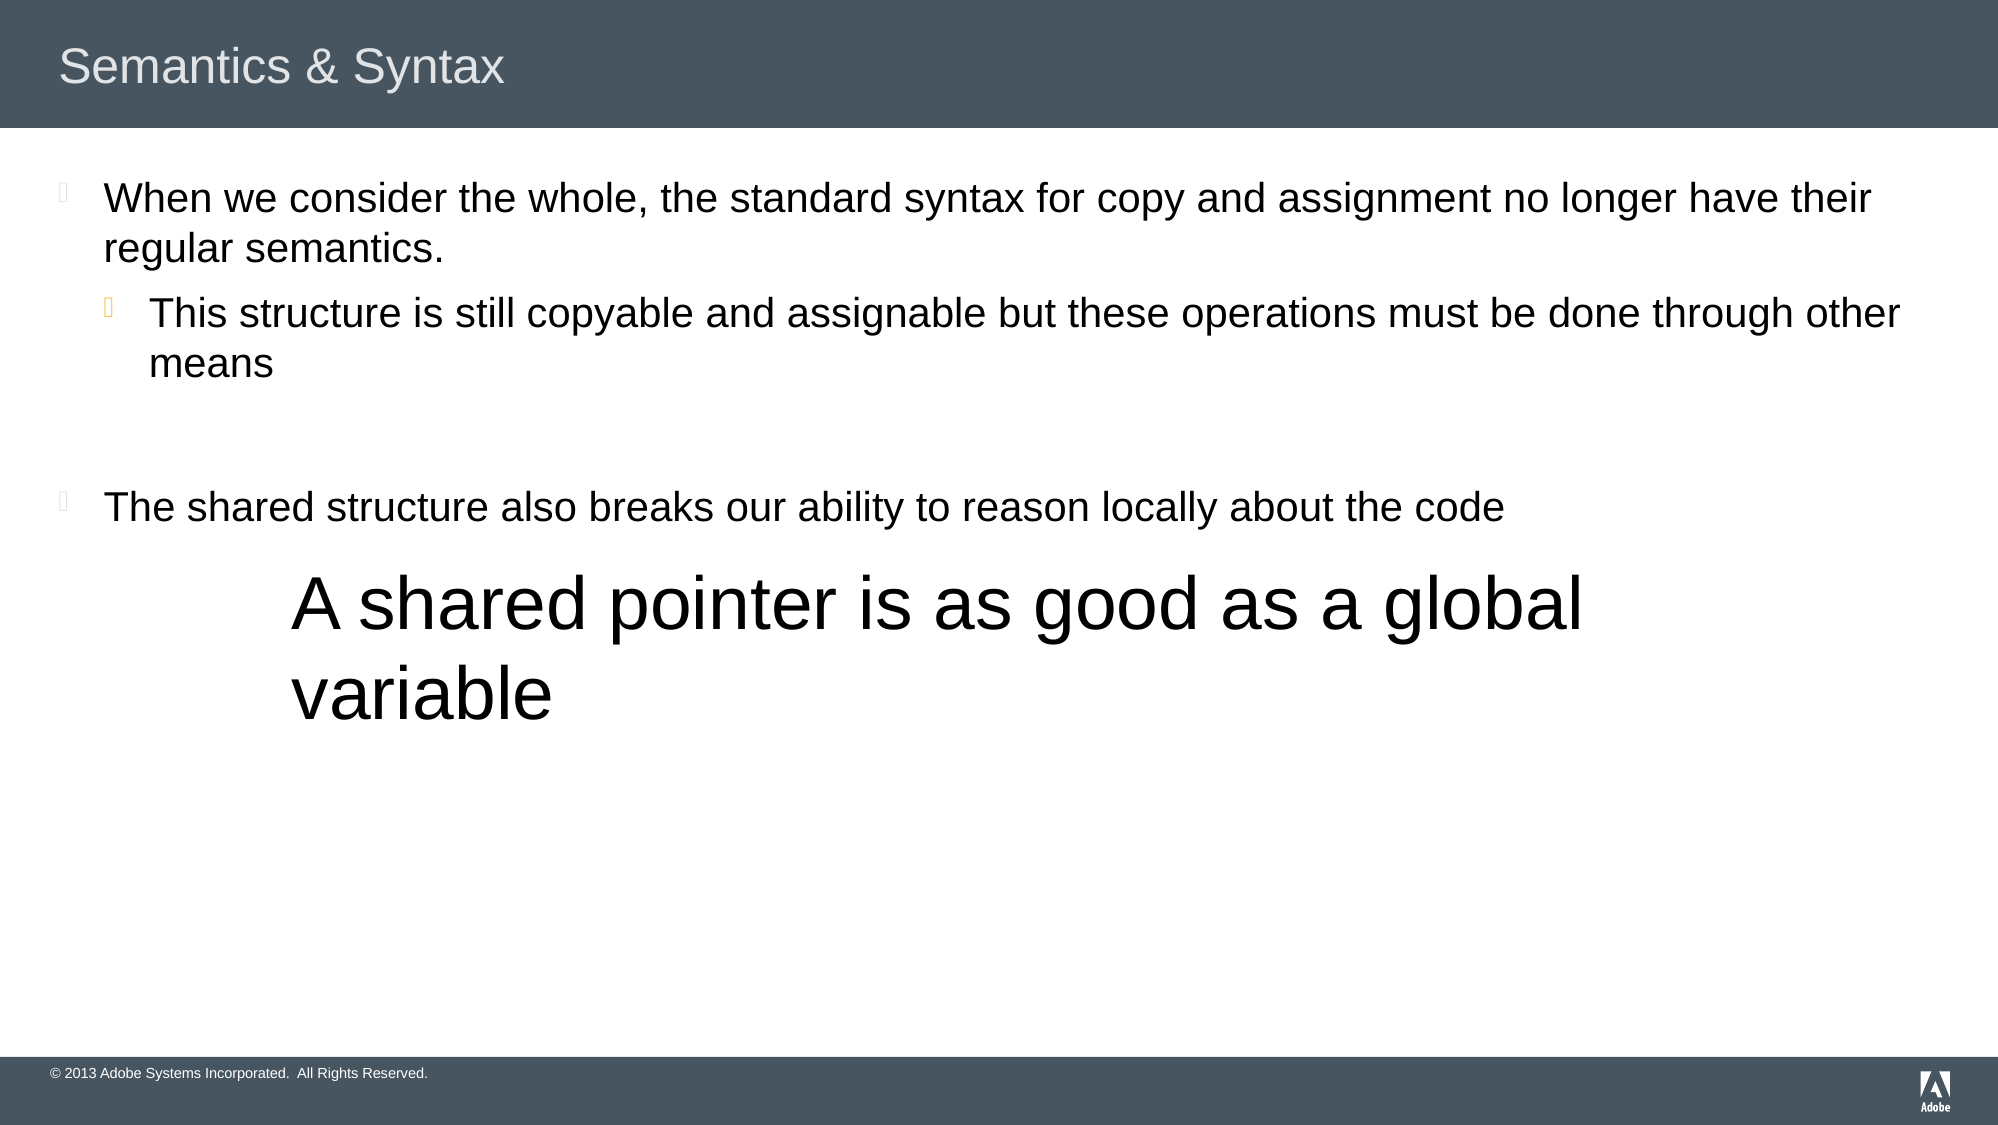

# Semantics & Syntax
When we consider the whole, the standard syntax for copy and assignment no longer have their regular semantics.
This structure is still copyable and assignable but these operations must be done through other means

The shared structure also breaks our ability to reason locally about the code
A shared pointer is as good as a global variable
78